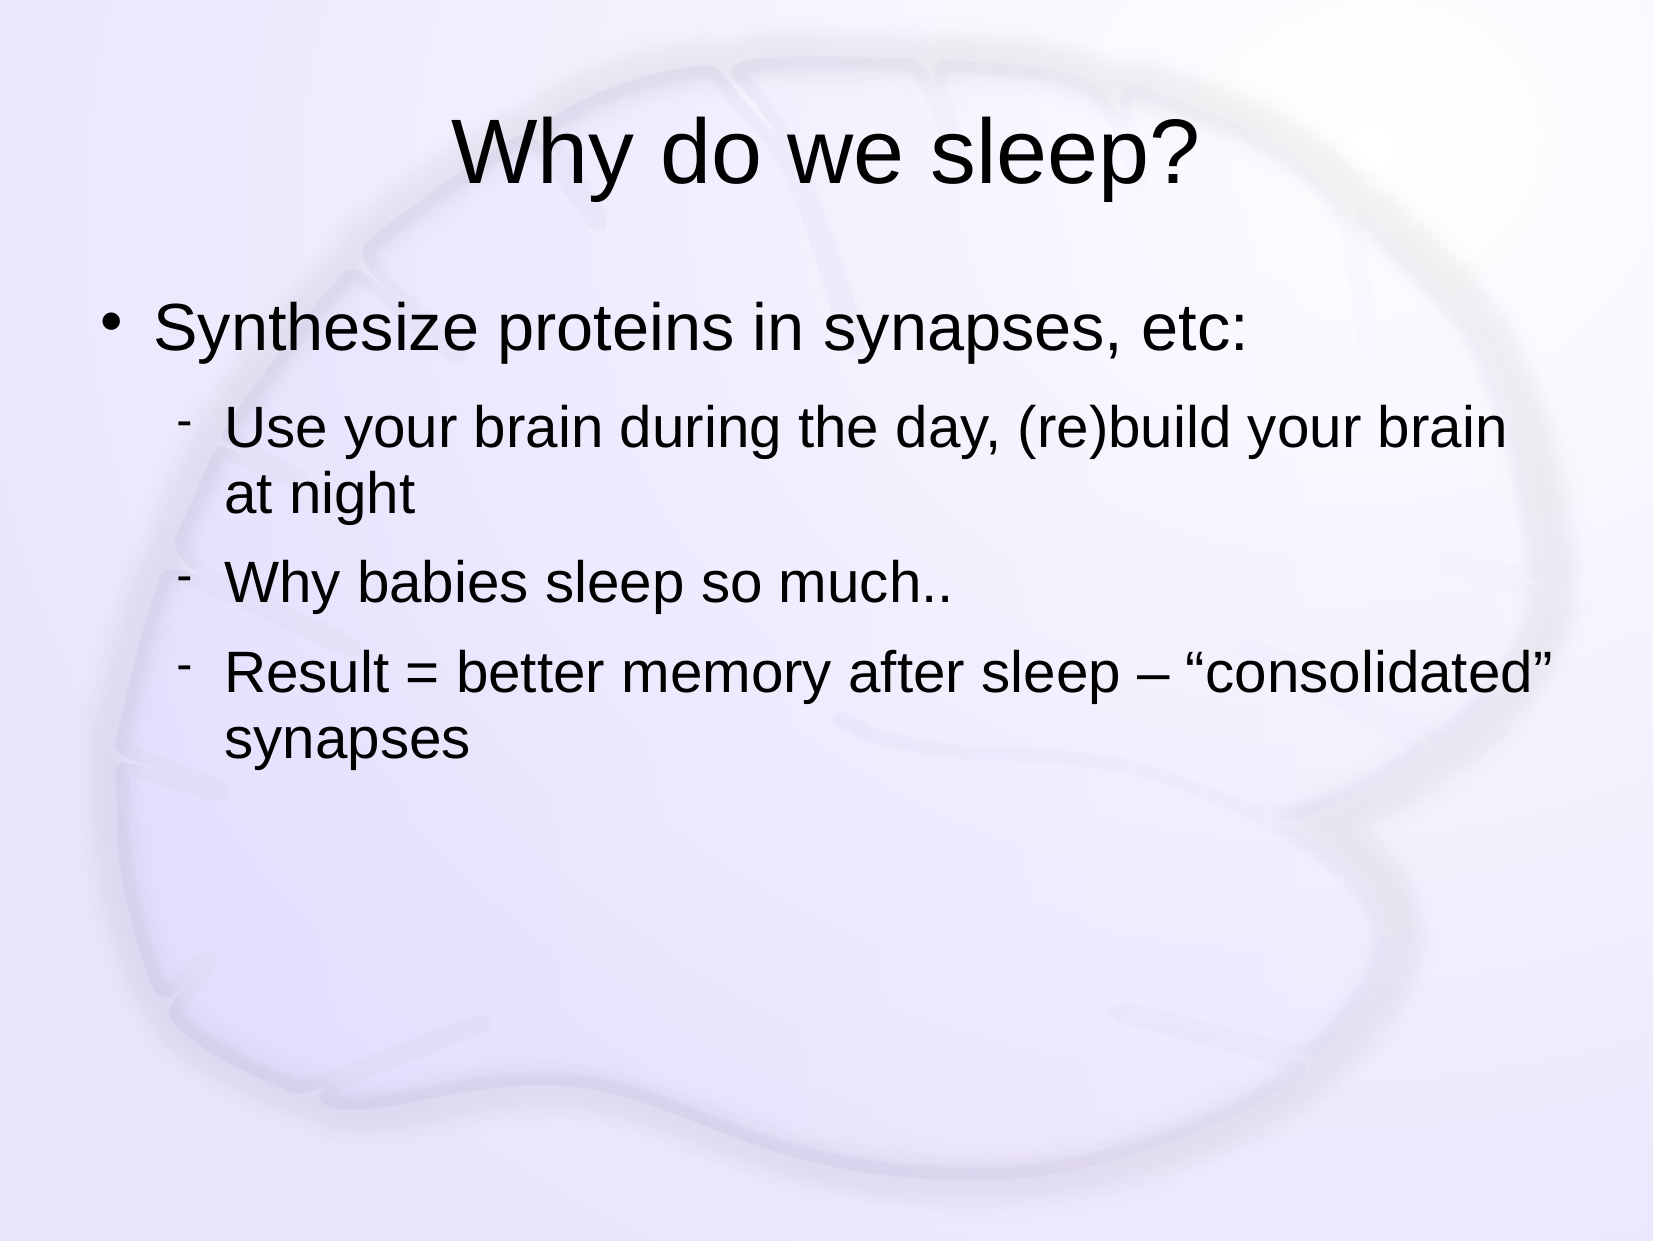

# Why do we sleep?
Synthesize proteins in synapses, etc:
Use your brain during the day, (re)build your brain at night
Why babies sleep so much..
Result = better memory after sleep – “consolidated” synapses